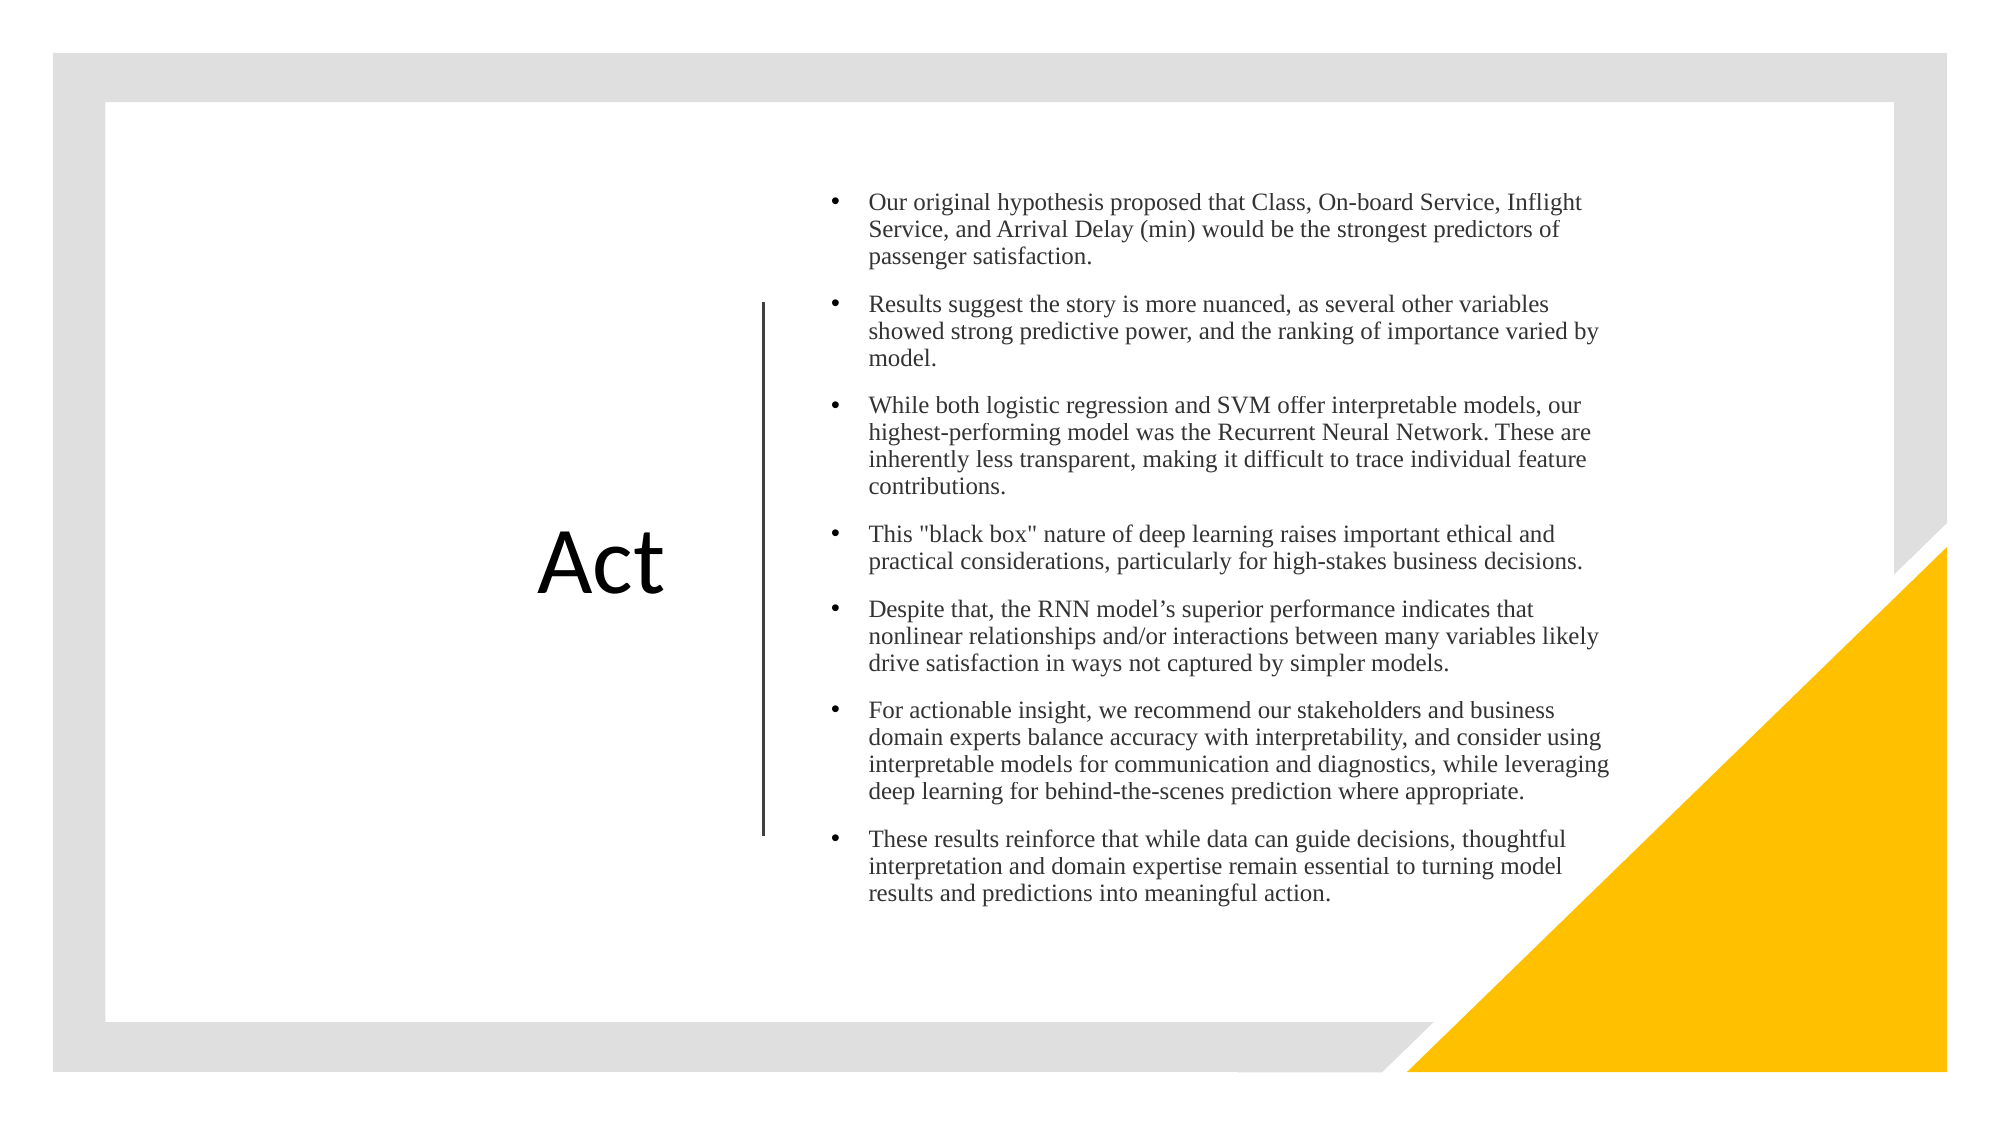

Our original hypothesis proposed that Class, On-board Service, Inflight Service, and Arrival Delay (min) would be the strongest predictors of passenger satisfaction.
Results suggest the story is more nuanced, as several other variables showed strong predictive power, and the ranking of importance varied by model.
While both logistic regression and SVM offer interpretable models, our highest-performing model was the Recurrent Neural Network. These are inherently less transparent, making it difficult to trace individual feature contributions.
This "black box" nature of deep learning raises important ethical and practical considerations, particularly for high-stakes business decisions.
Despite that, the RNN model’s superior performance indicates that nonlinear relationships and/or interactions between many variables likely drive satisfaction in ways not captured by simpler models.
For actionable insight, we recommend our stakeholders and business domain experts balance accuracy with interpretability, and consider using interpretable models for communication and diagnostics, while leveraging deep learning for behind-the-scenes prediction where appropriate.
These results reinforce that while data can guide decisions, thoughtful interpretation and domain expertise remain essential to turning model results and predictions into meaningful action.
# Act